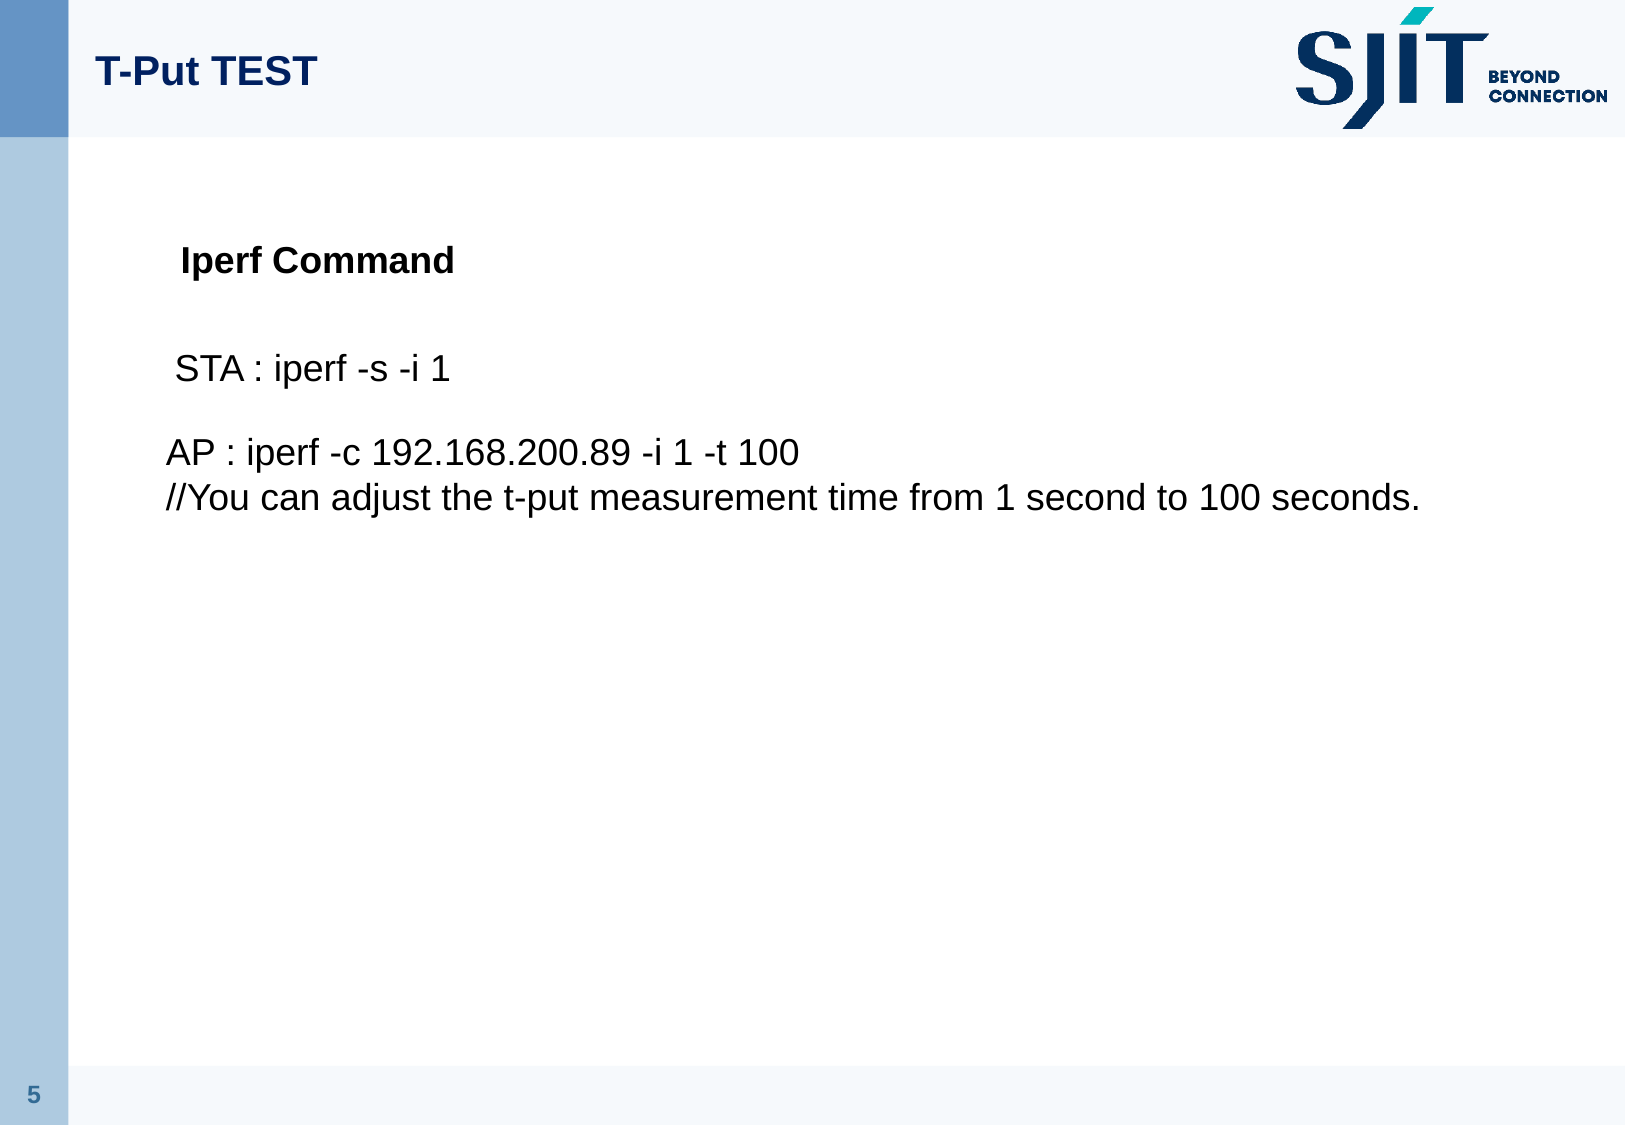

# T-Put TEST
Iperf Command
STA : iperf -s -i 1
AP : iperf -c 192.168.200.89 -i 1 -t 100
//You can adjust the t-put measurement time from 1 second to 100 seconds.